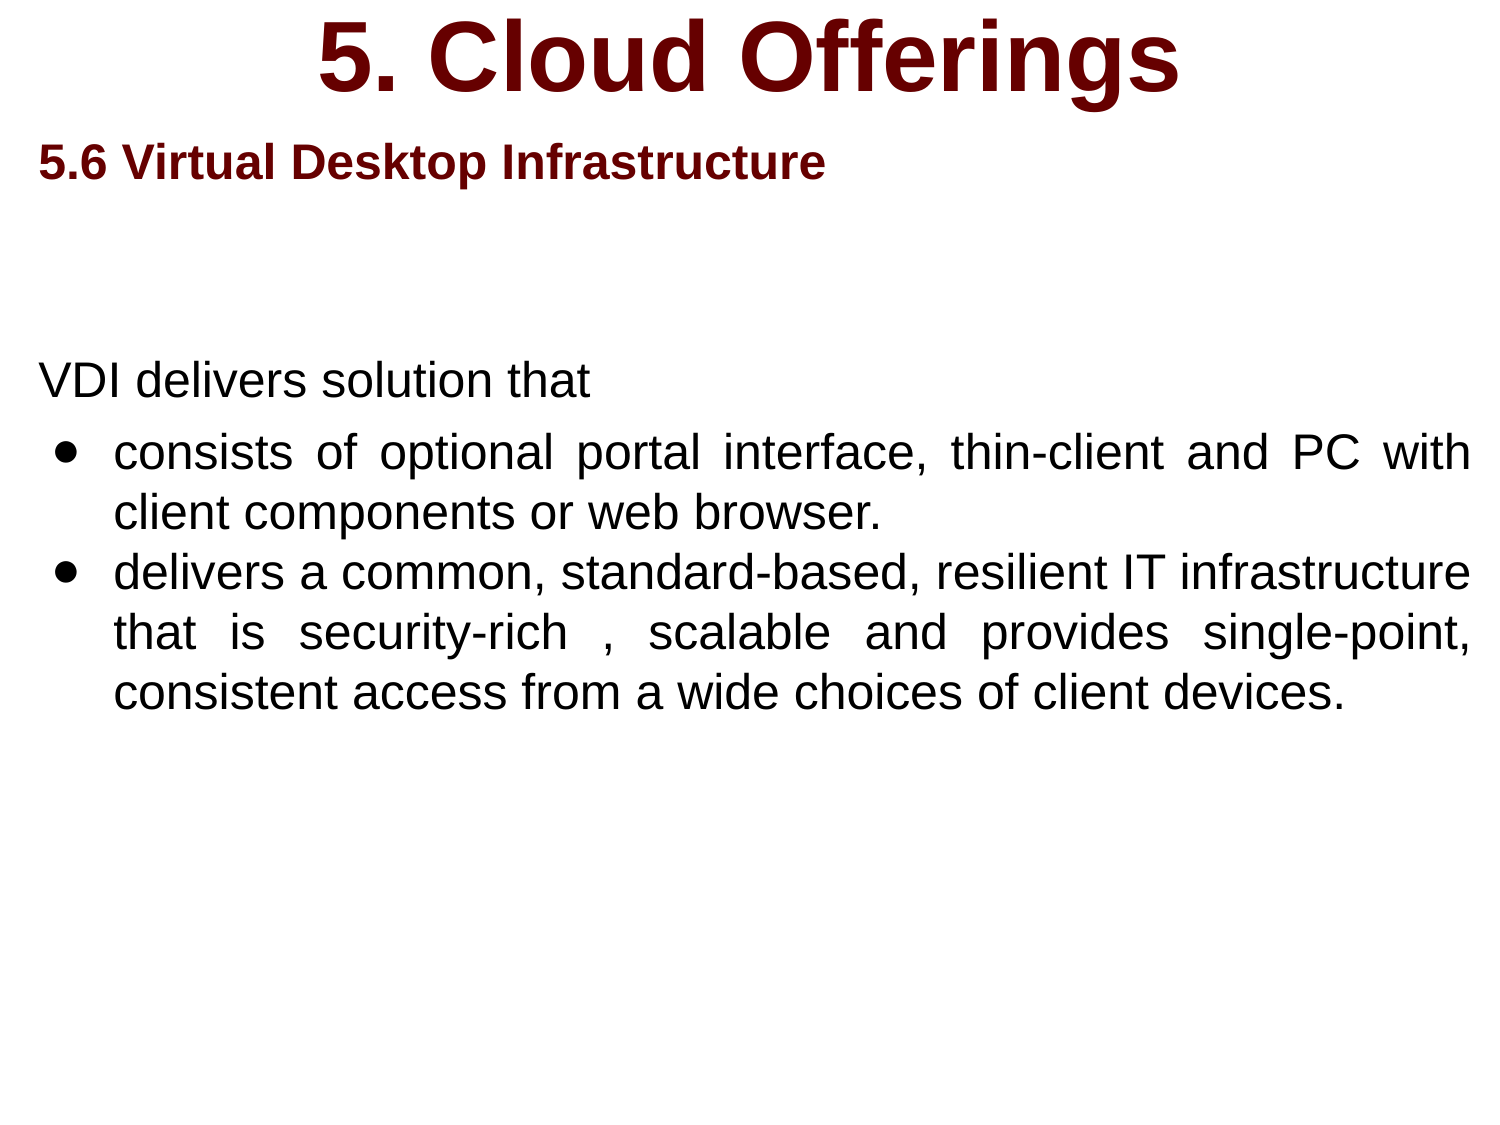

# 5. Cloud Offerings
5.6 Virtual Desktop Infrastructure

VDI delivers solution that
consists of optional portal interface, thin-client and PC with client components or web browser.
delivers a common, standard-based, resilient IT infrastructure that is security-rich , scalable and provides single-point, consistent access from a wide choices of client devices.